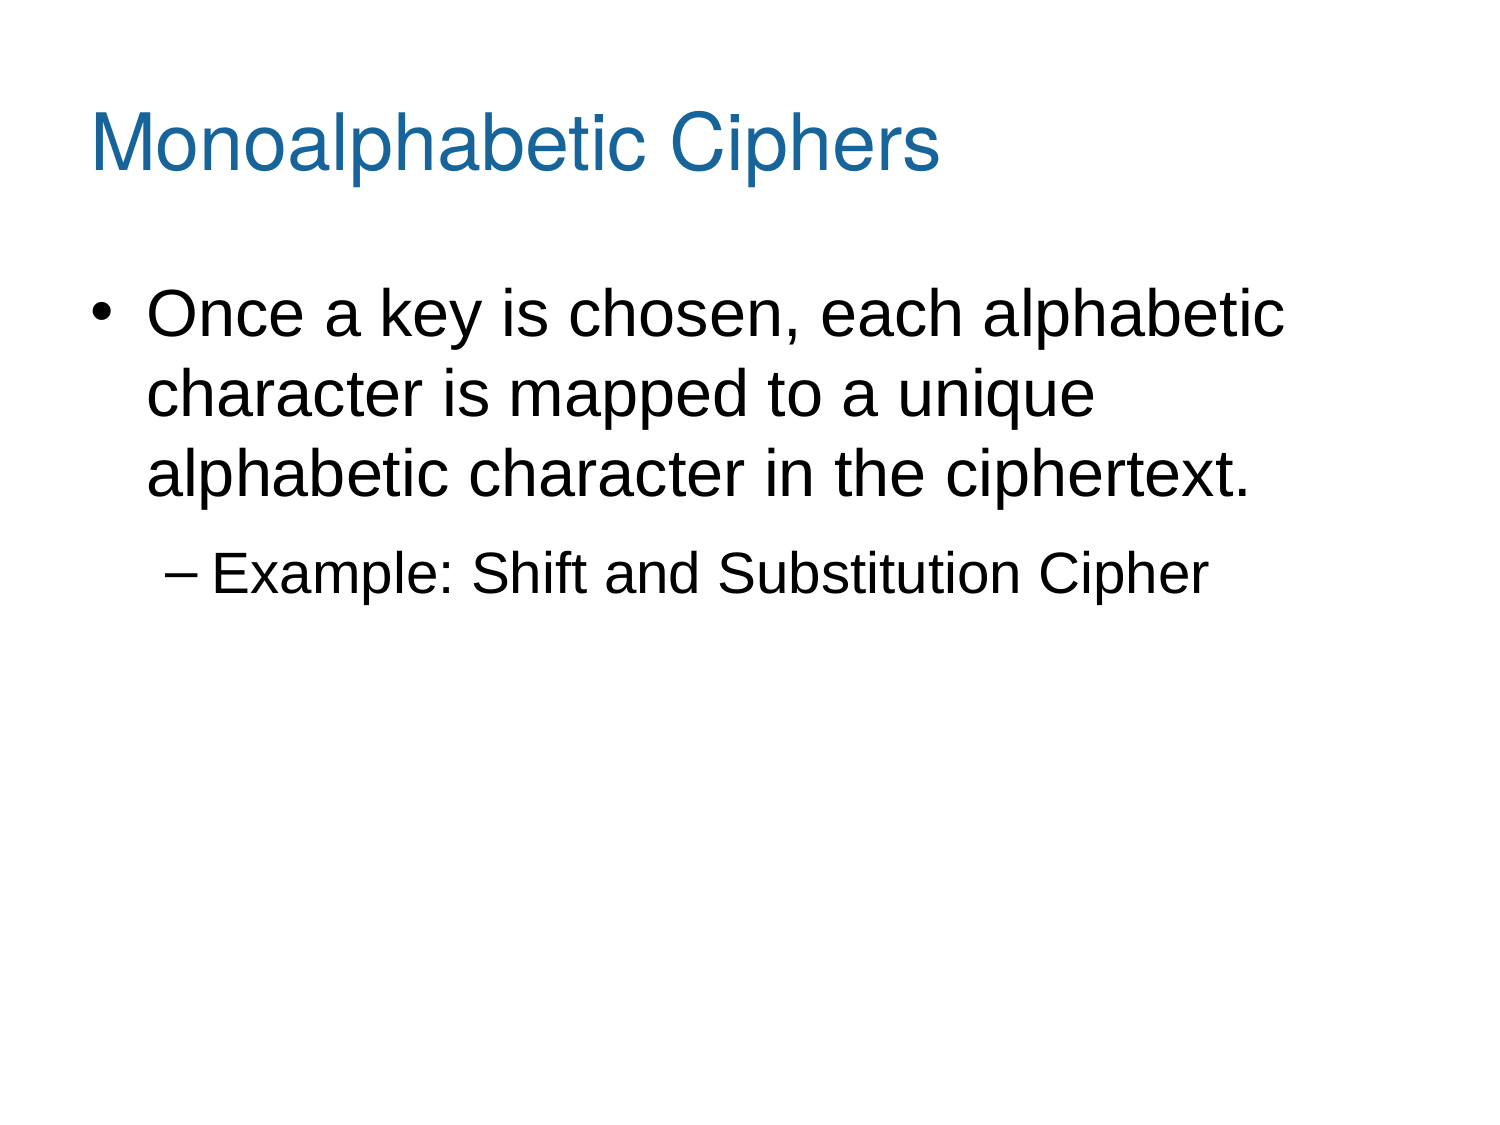

# Monoalphabetic Ciphers
Once a key is chosen, each alphabetic character is mapped to a unique alphabetic character in the ciphertext.
Example: Shift and Substitution Cipher